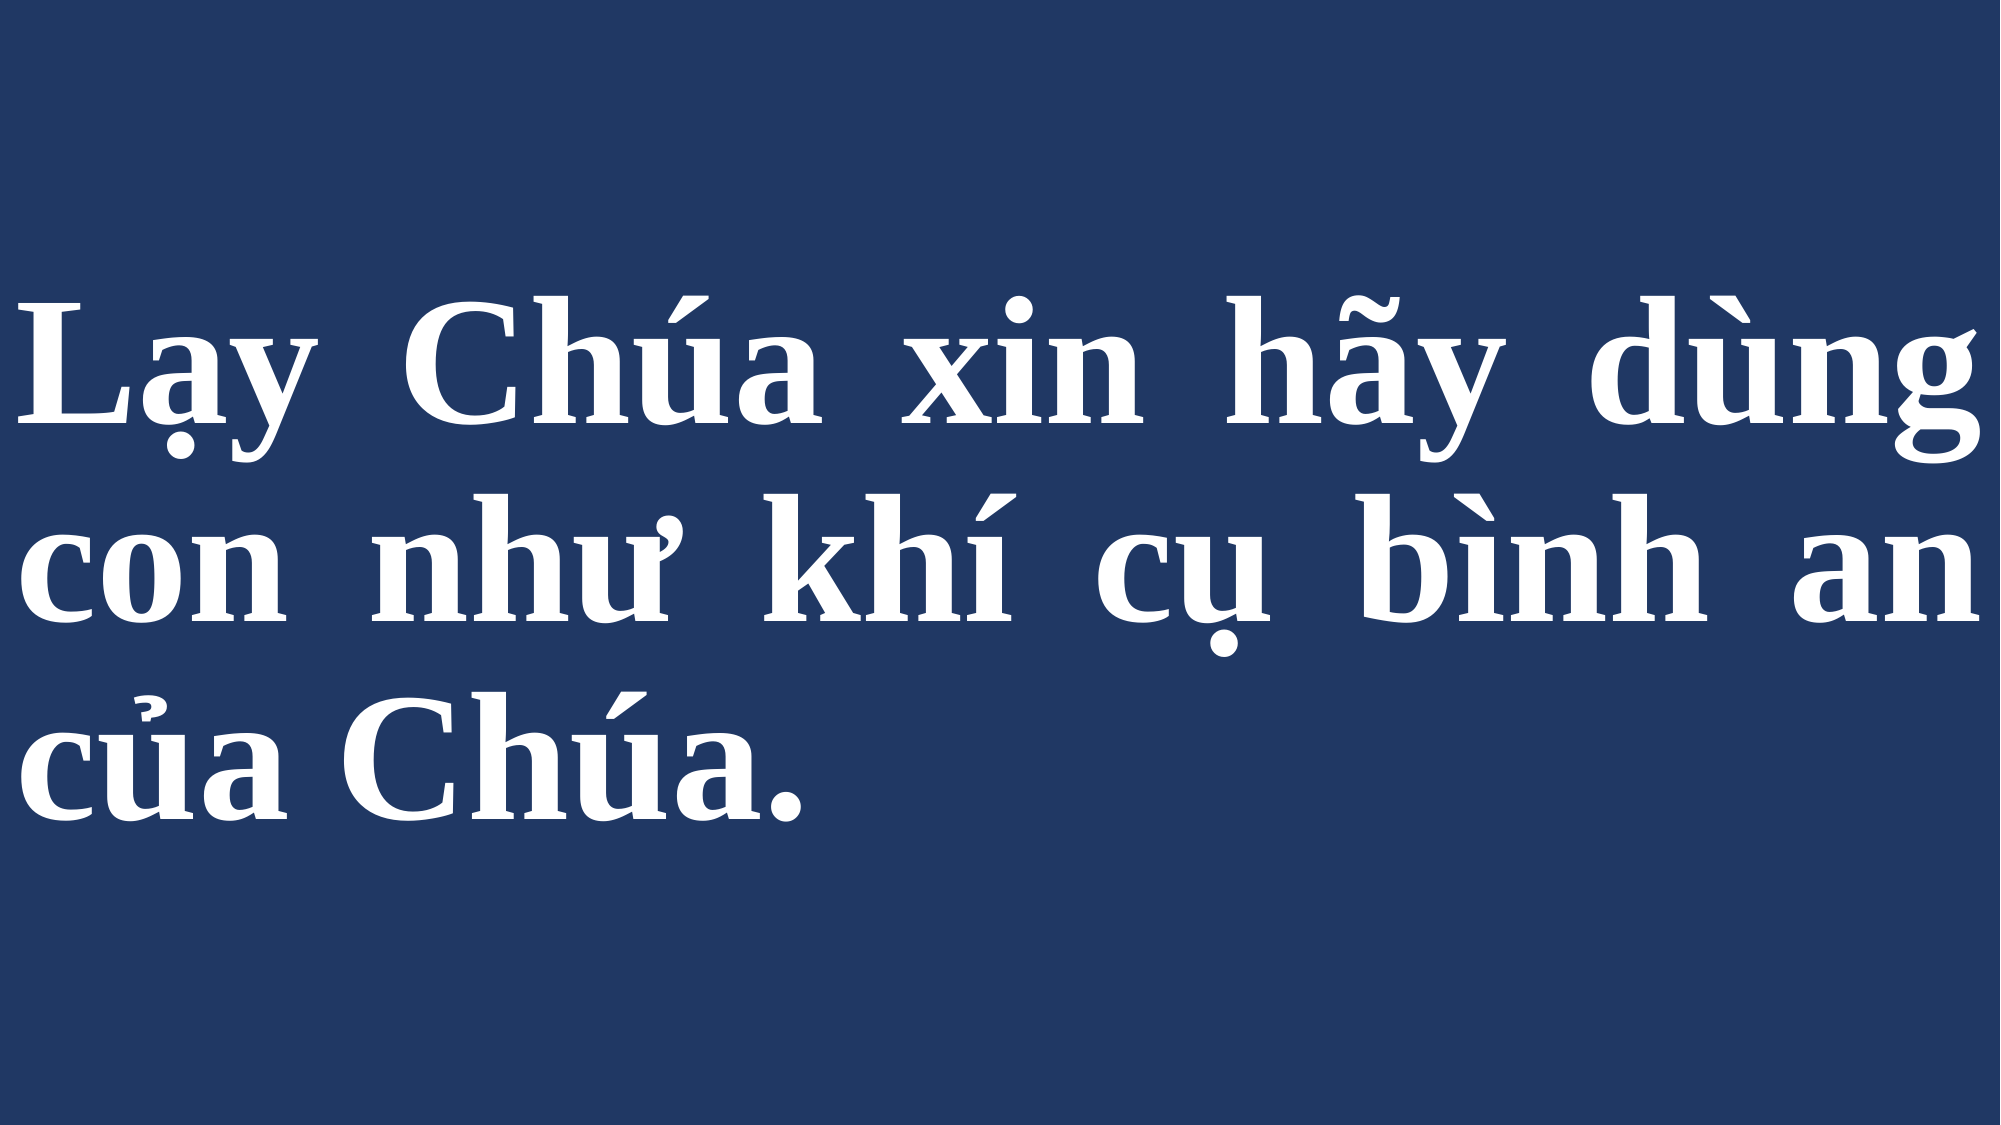

# Lạy Chúa xin hãy dùng con như khí cụ bình an của Chúa.